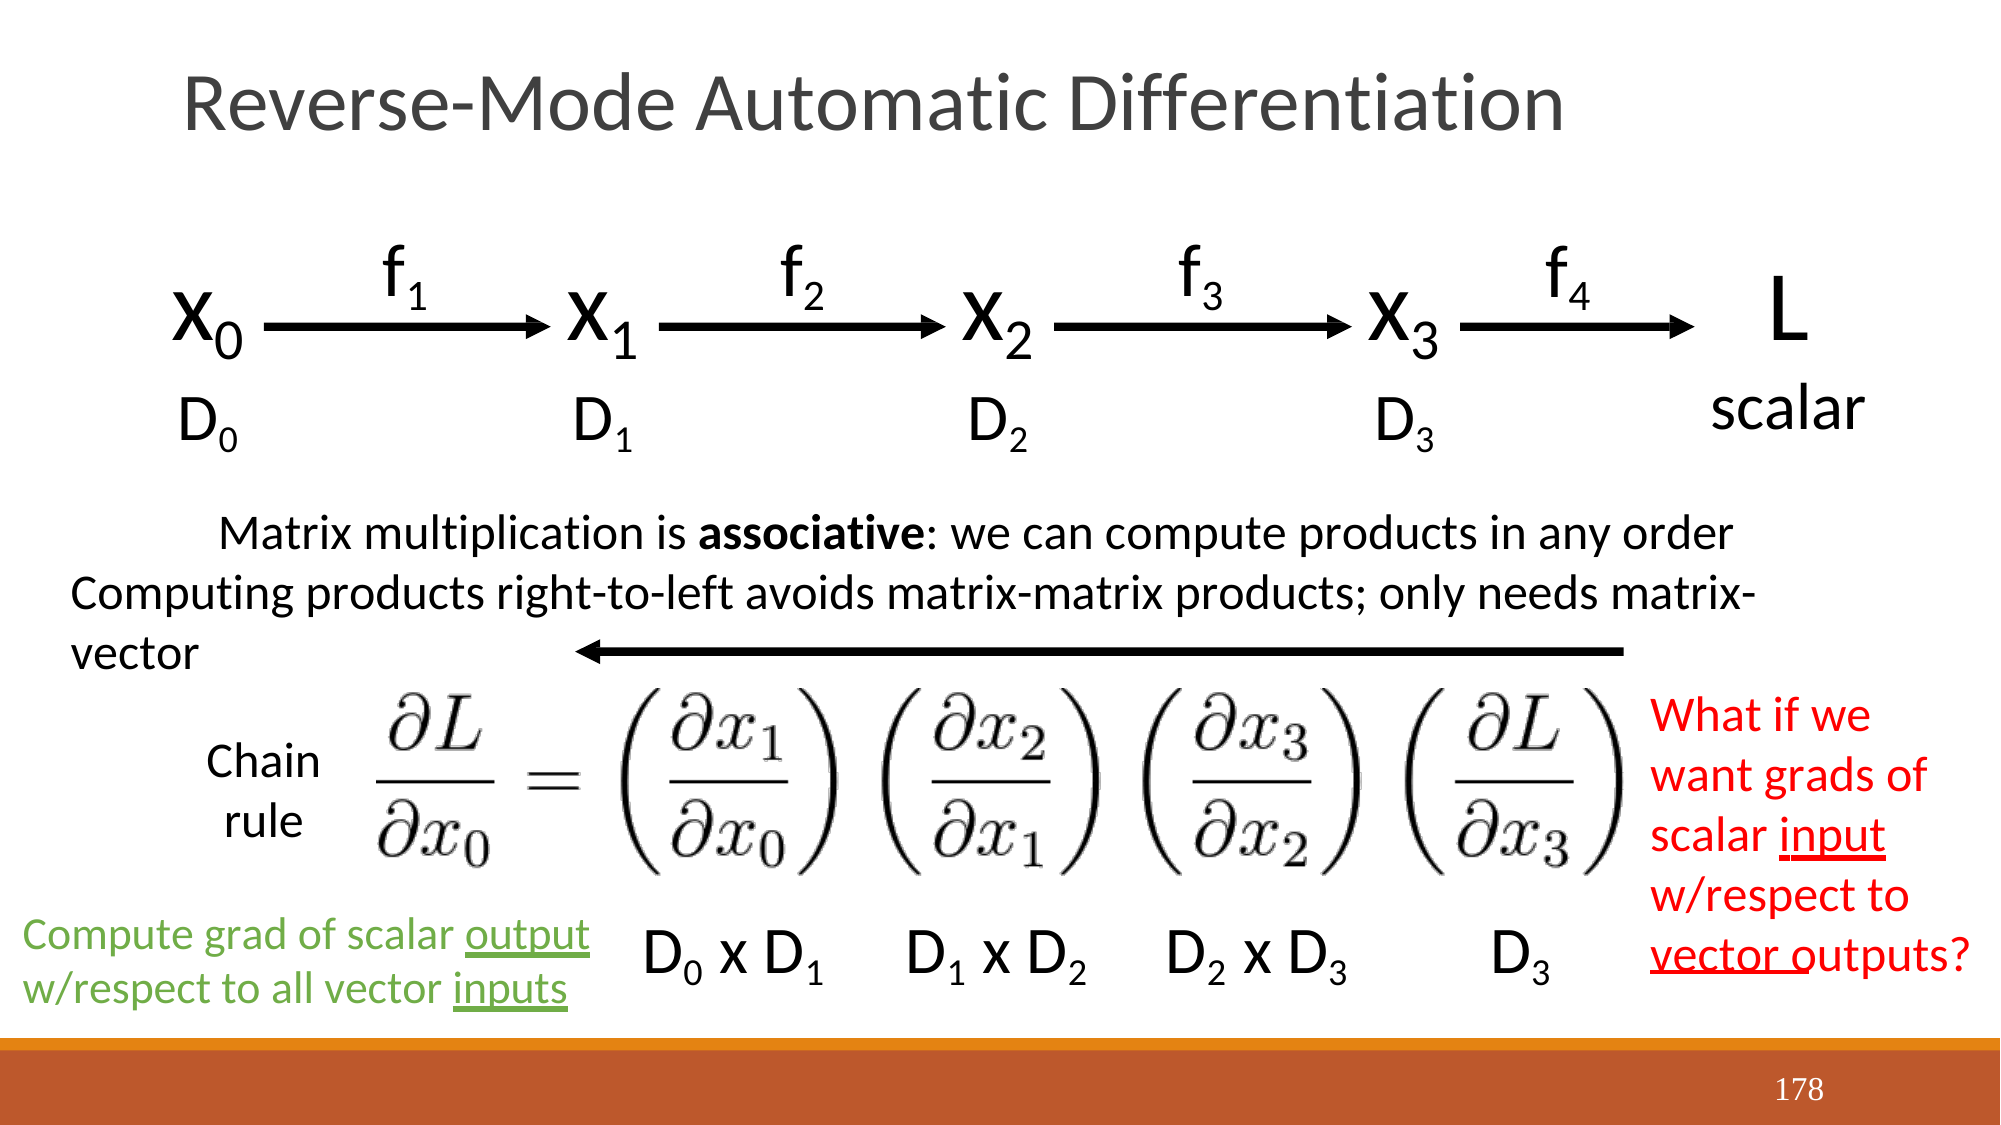

# Reverse-Mode Automatic Differentiation
f1	f2
f3
f4
x0
D0
x1
D1
x2
D2
x3
D3
L
scalar

Matrix multiplication is associative: we can compute products in any order Computing products right-to-left avoids matrix-matrix products; only needs matrix-vector

What if we want grads of scalar input w/respect to vector outputs?

Chain rule
Compute grad of scalar output w/respect to all vector inputs
D0  x D1
D1  x D2
D2  x D3
D3

178
Justin Johnson
September 23, 2019
Lecture 6 - 178